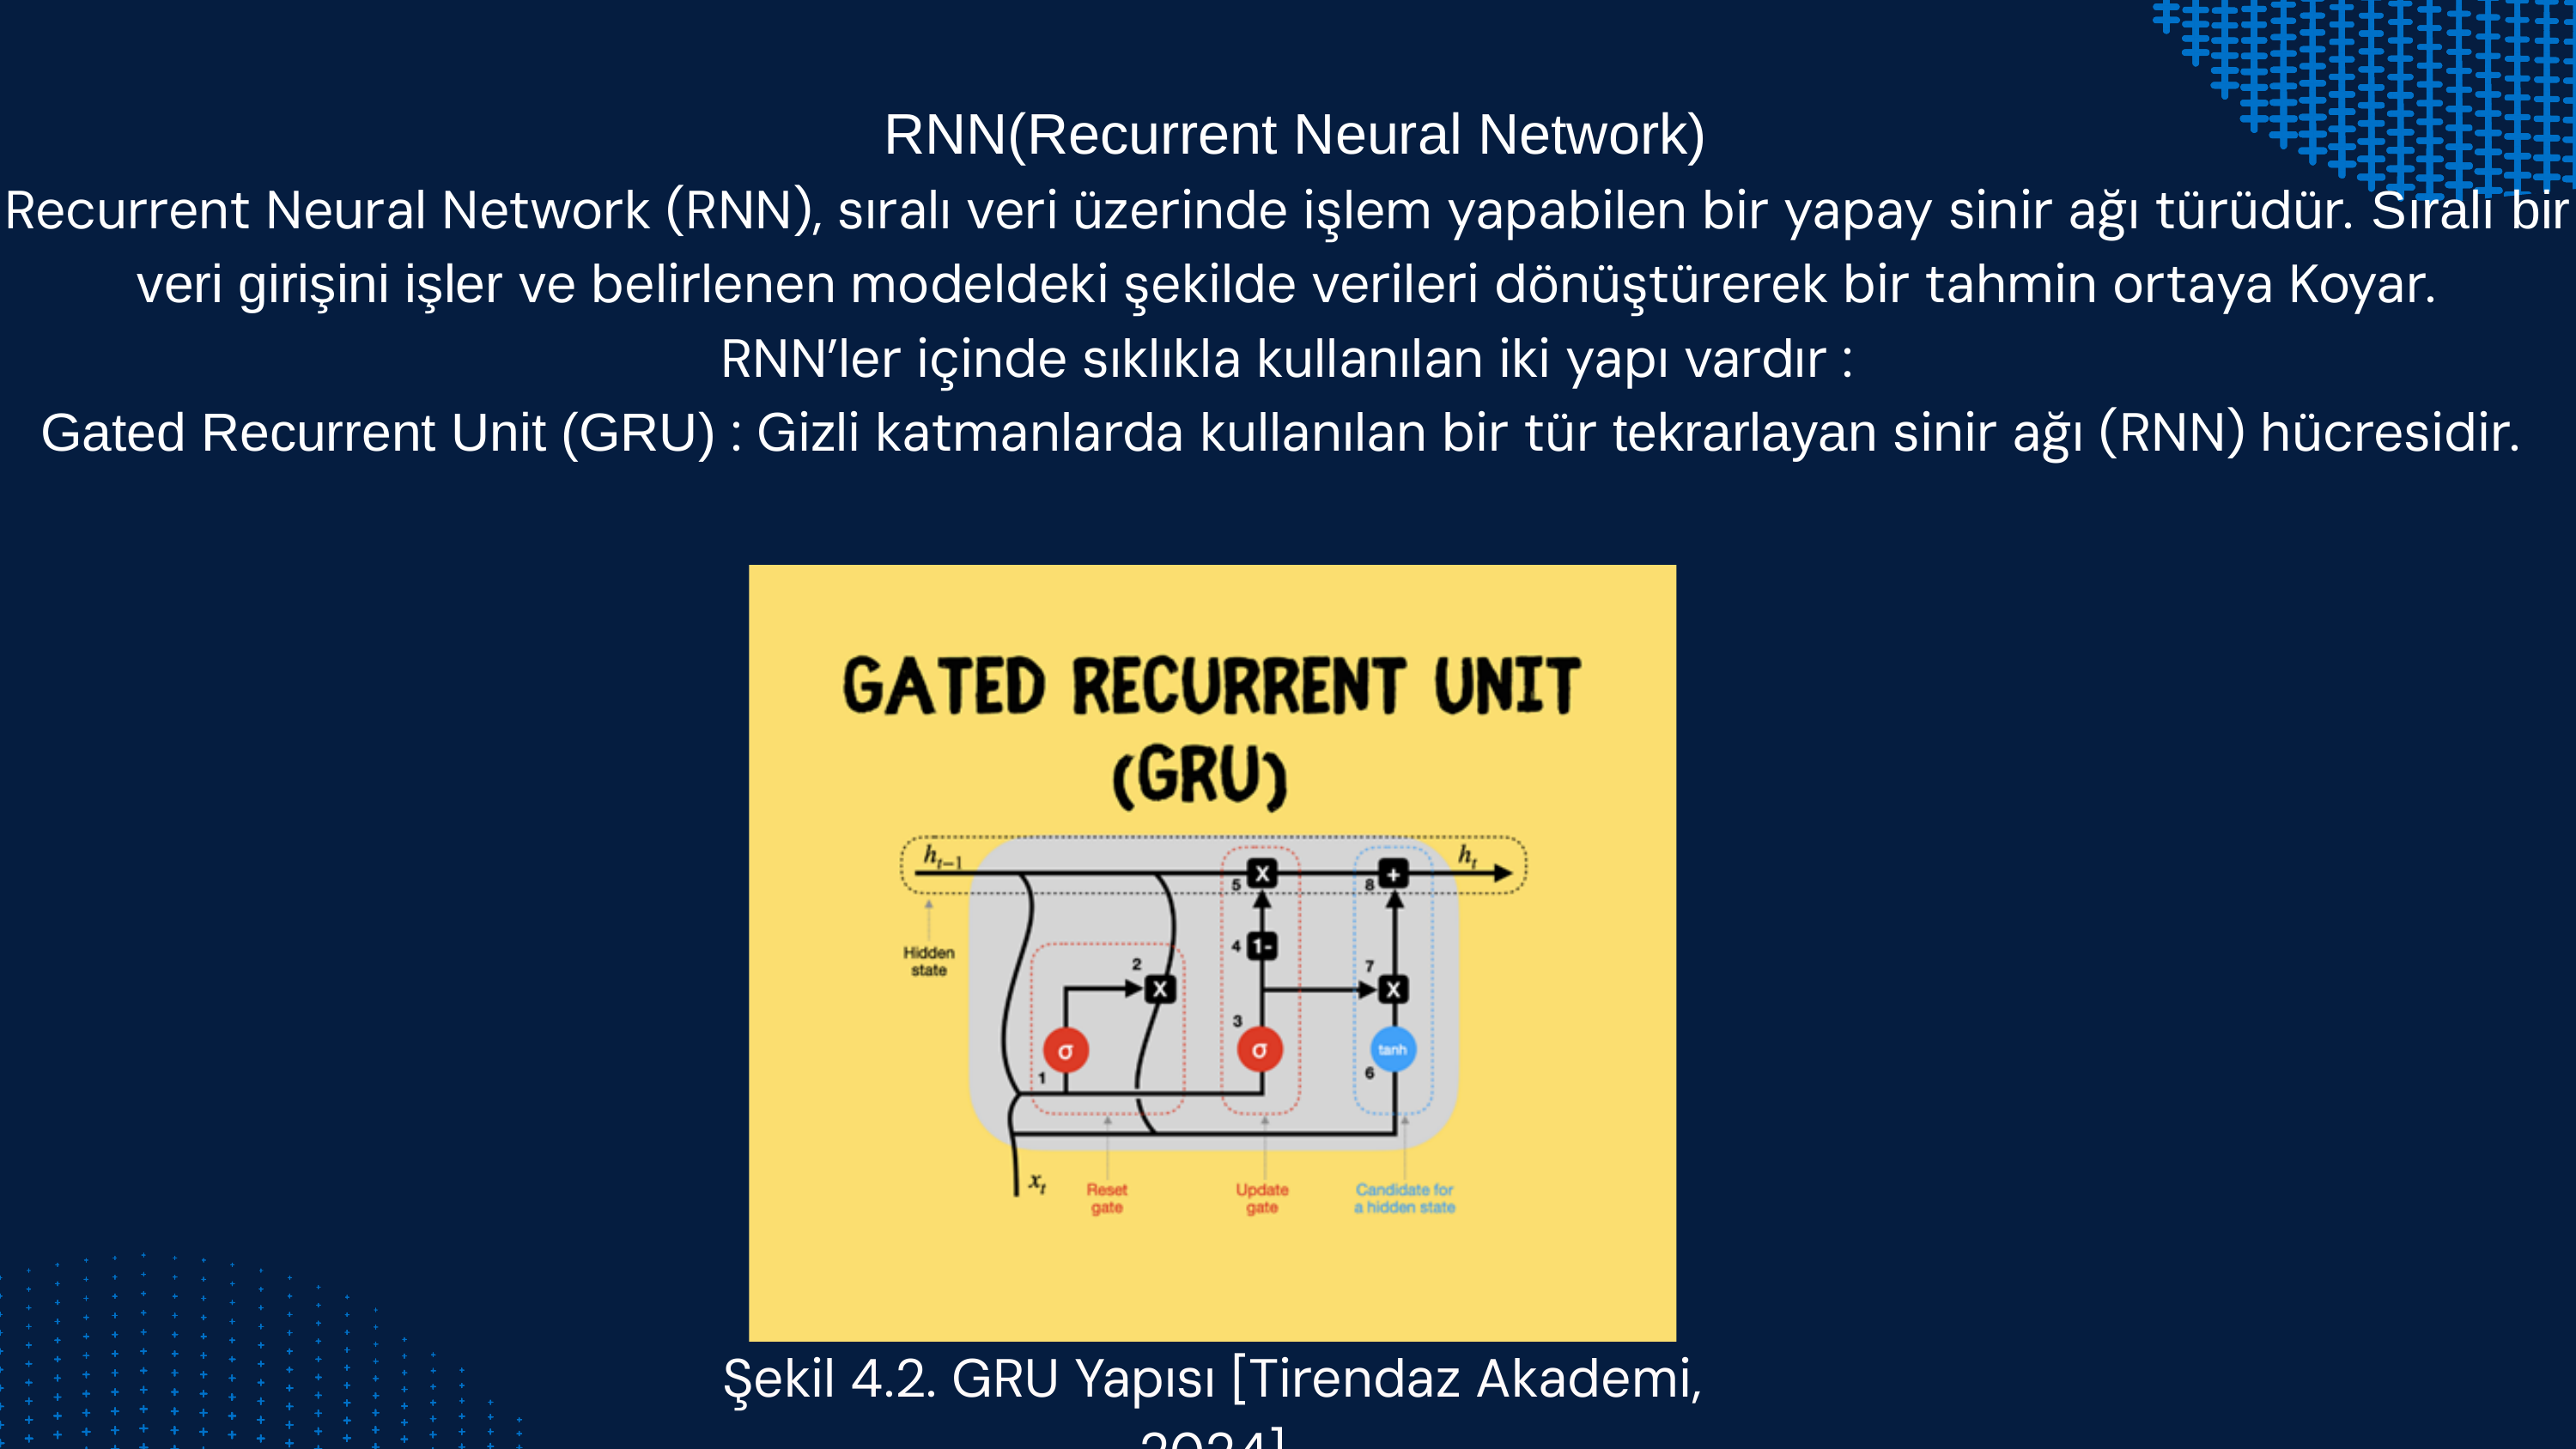

RNN(Recurrent Neural Network)
Recurrent Neural Network (RNN), sıralı veri üzerinde işlem yapabilen bir yapay sinir ağı türüdür. Sıralı bir veri girişini işler ve belirlenen modeldeki şekilde verileri dönüştürerek bir tahmin ortaya Koyar.
RNN’ler içinde sıklıkla kullanılan iki yapı vardır :
Gated Recurrent Unit (GRU) : Gizli katmanlarda kullanılan bir tür tekrarlayan sinir ağı (RNN) hücresidir.

Şekil 4.2. GRU Yapısı [Tirendaz Akademi, 2024]